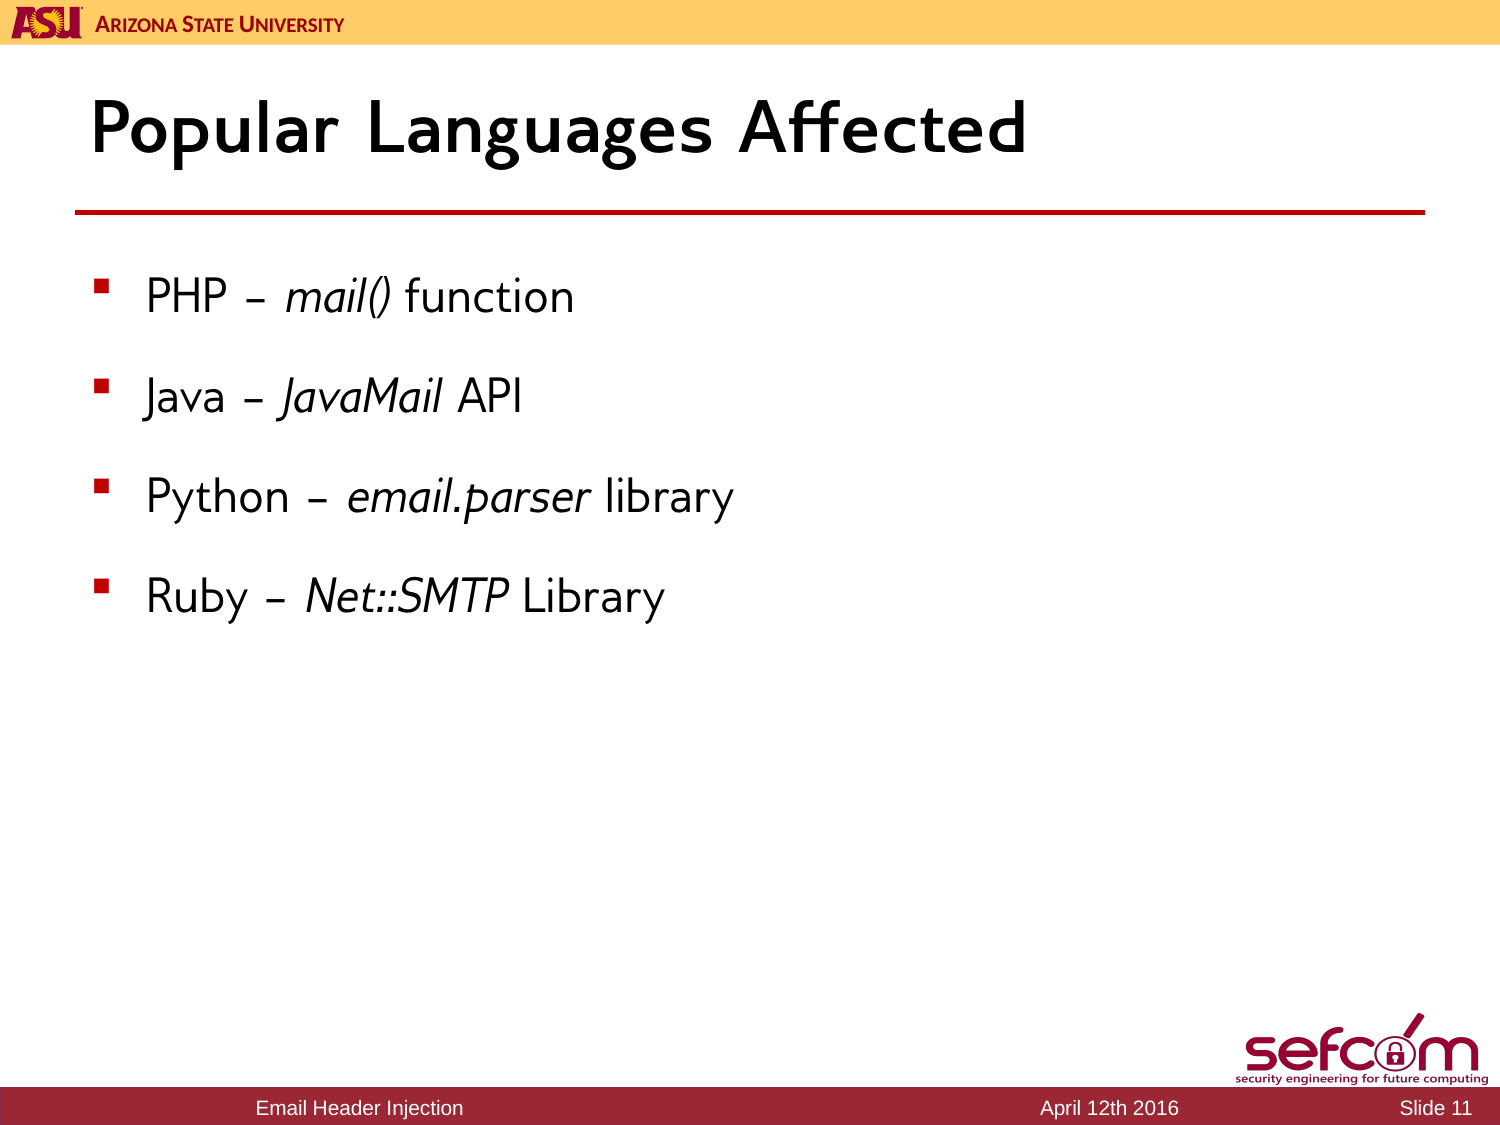

# Popular Languages Affected
PHP – mail() function
Java – JavaMail API
Python – email.parser library
Ruby – Net::SMTP Library

Email Header Injection
April 12th 2016
Slide 11